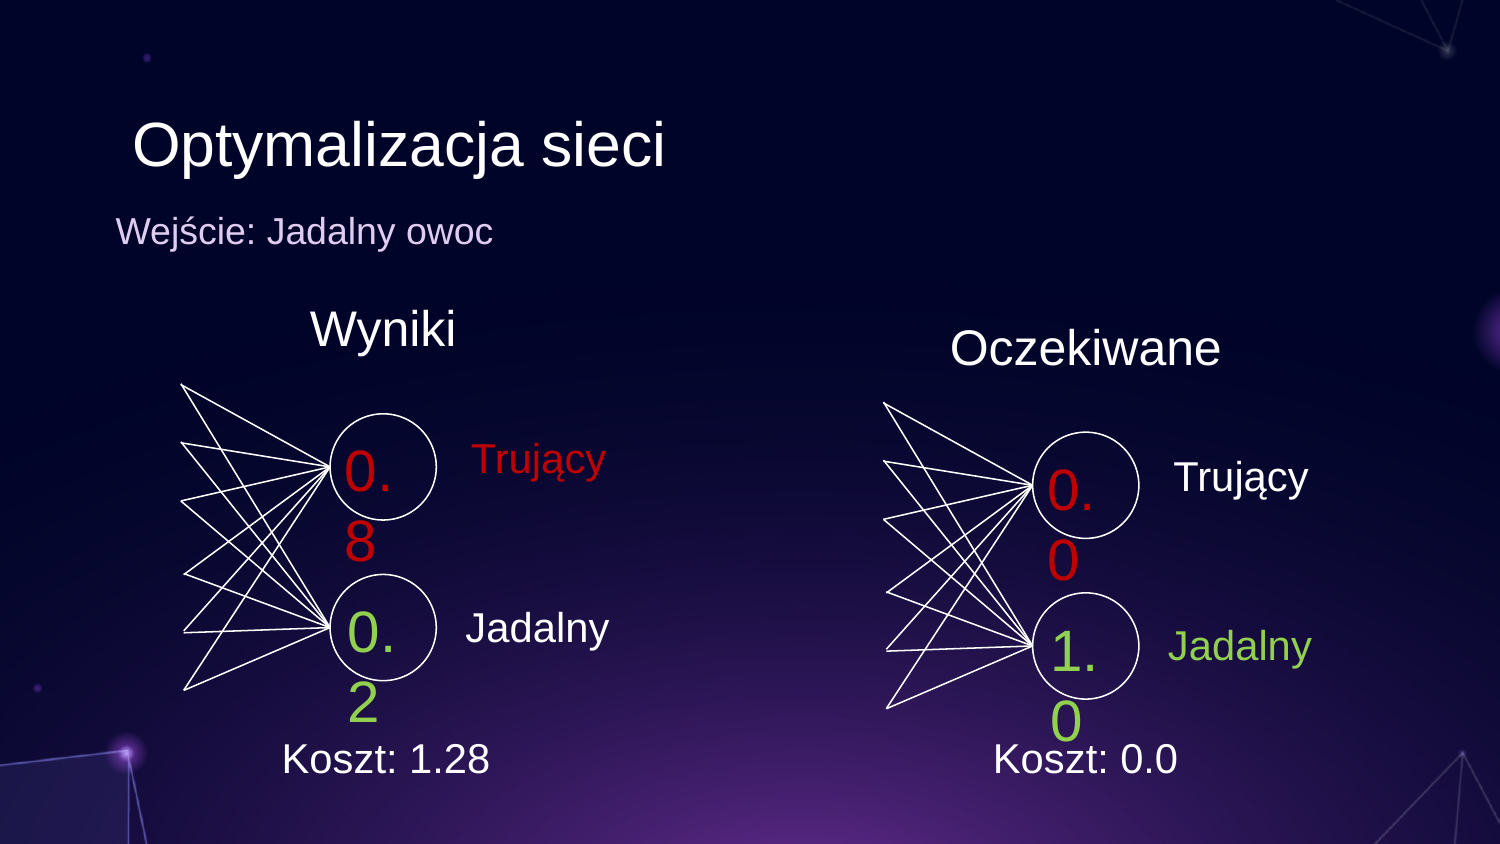

# Optymalizacja sieci
Wejście: Jadalny owoc
Wyniki
Oczekiwane

Trujący
0.8

Trujący
0.0

0.2

Jadalny
1.0
Jadalny
Koszt: 1.28
Koszt: 0.0